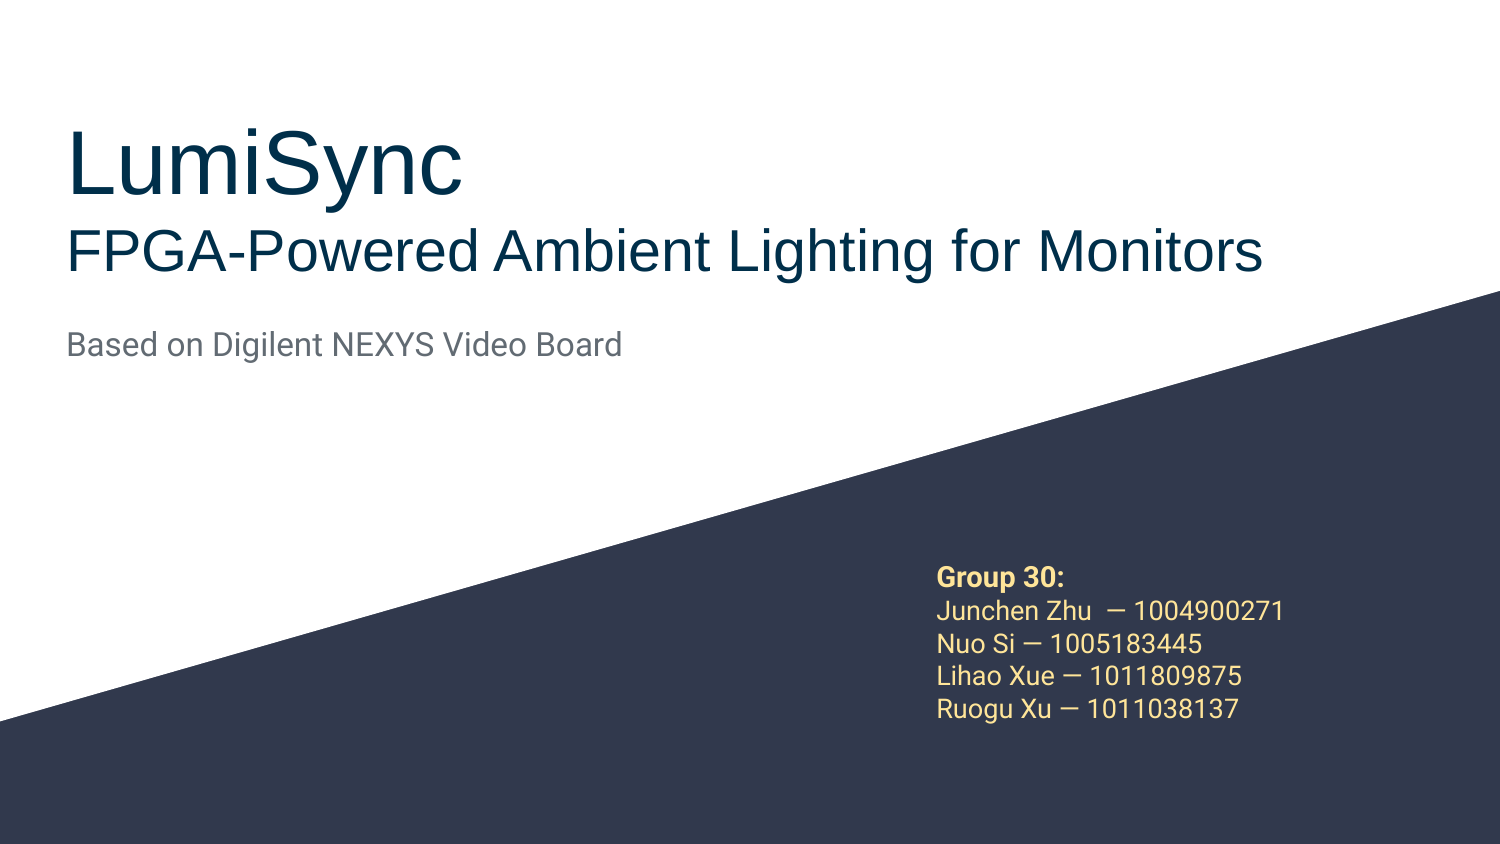

# LumiSync
FPGA-Powered Ambient Lighting for Monitors
Based on Digilent NEXYS Video Board
Group 30:
Junchen Zhu  — 1004900271
Nuo Si — 1005183445
Lihao Xue — 1011809875
Ruogu Xu — 1011038137